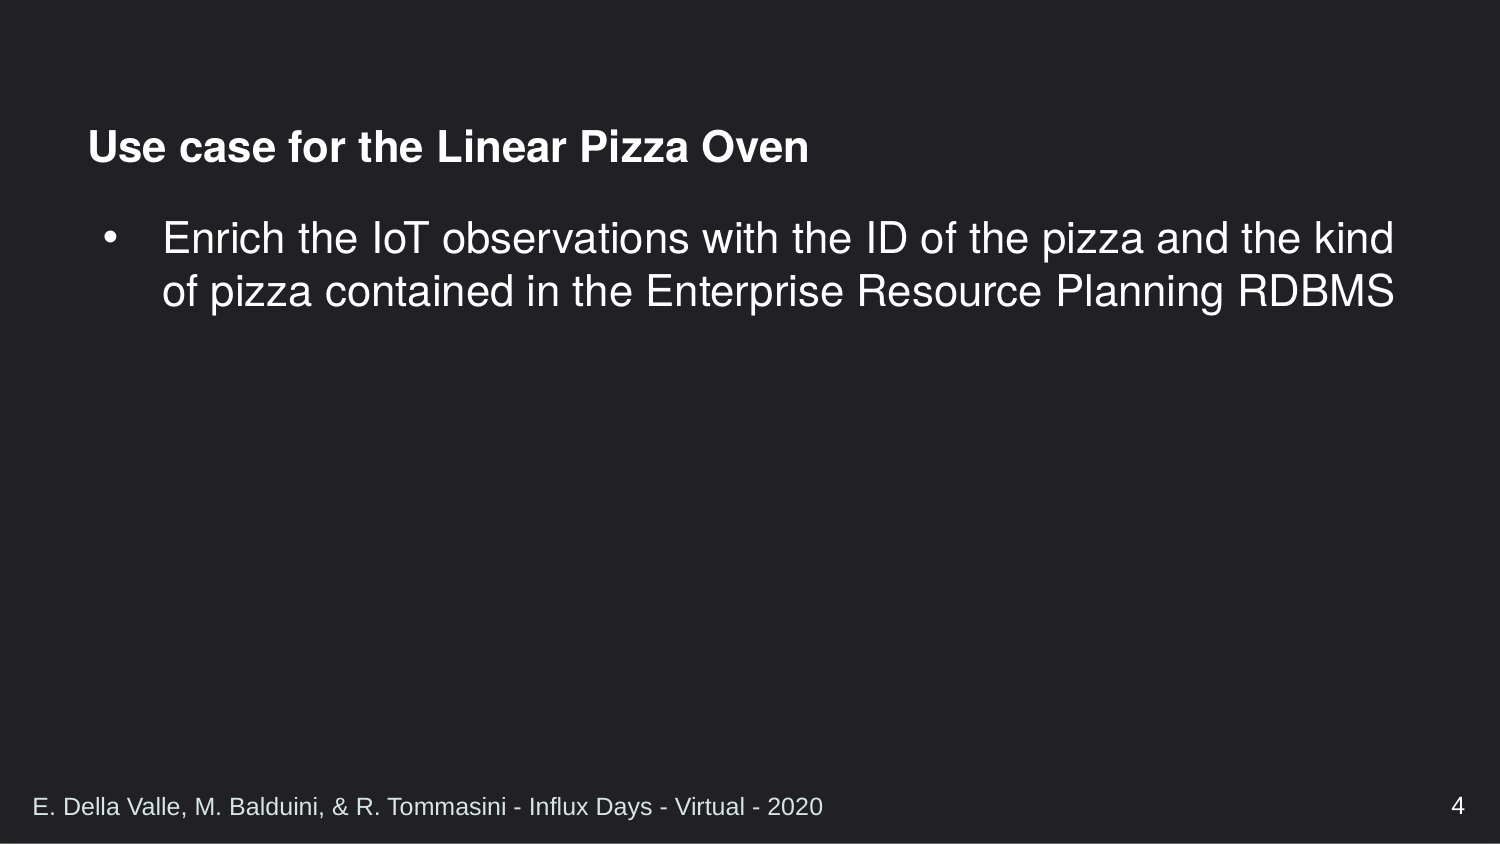

# Use case for the Linear Pizza Oven
Enrich the IoT observations with the ID of the pizza and the kind of pizza contained in the Enterprise Resource Planning RDBMS
4
E. Della Valle, M. Balduini, & R. Tommasini - Influx Days - Virtual - 2020